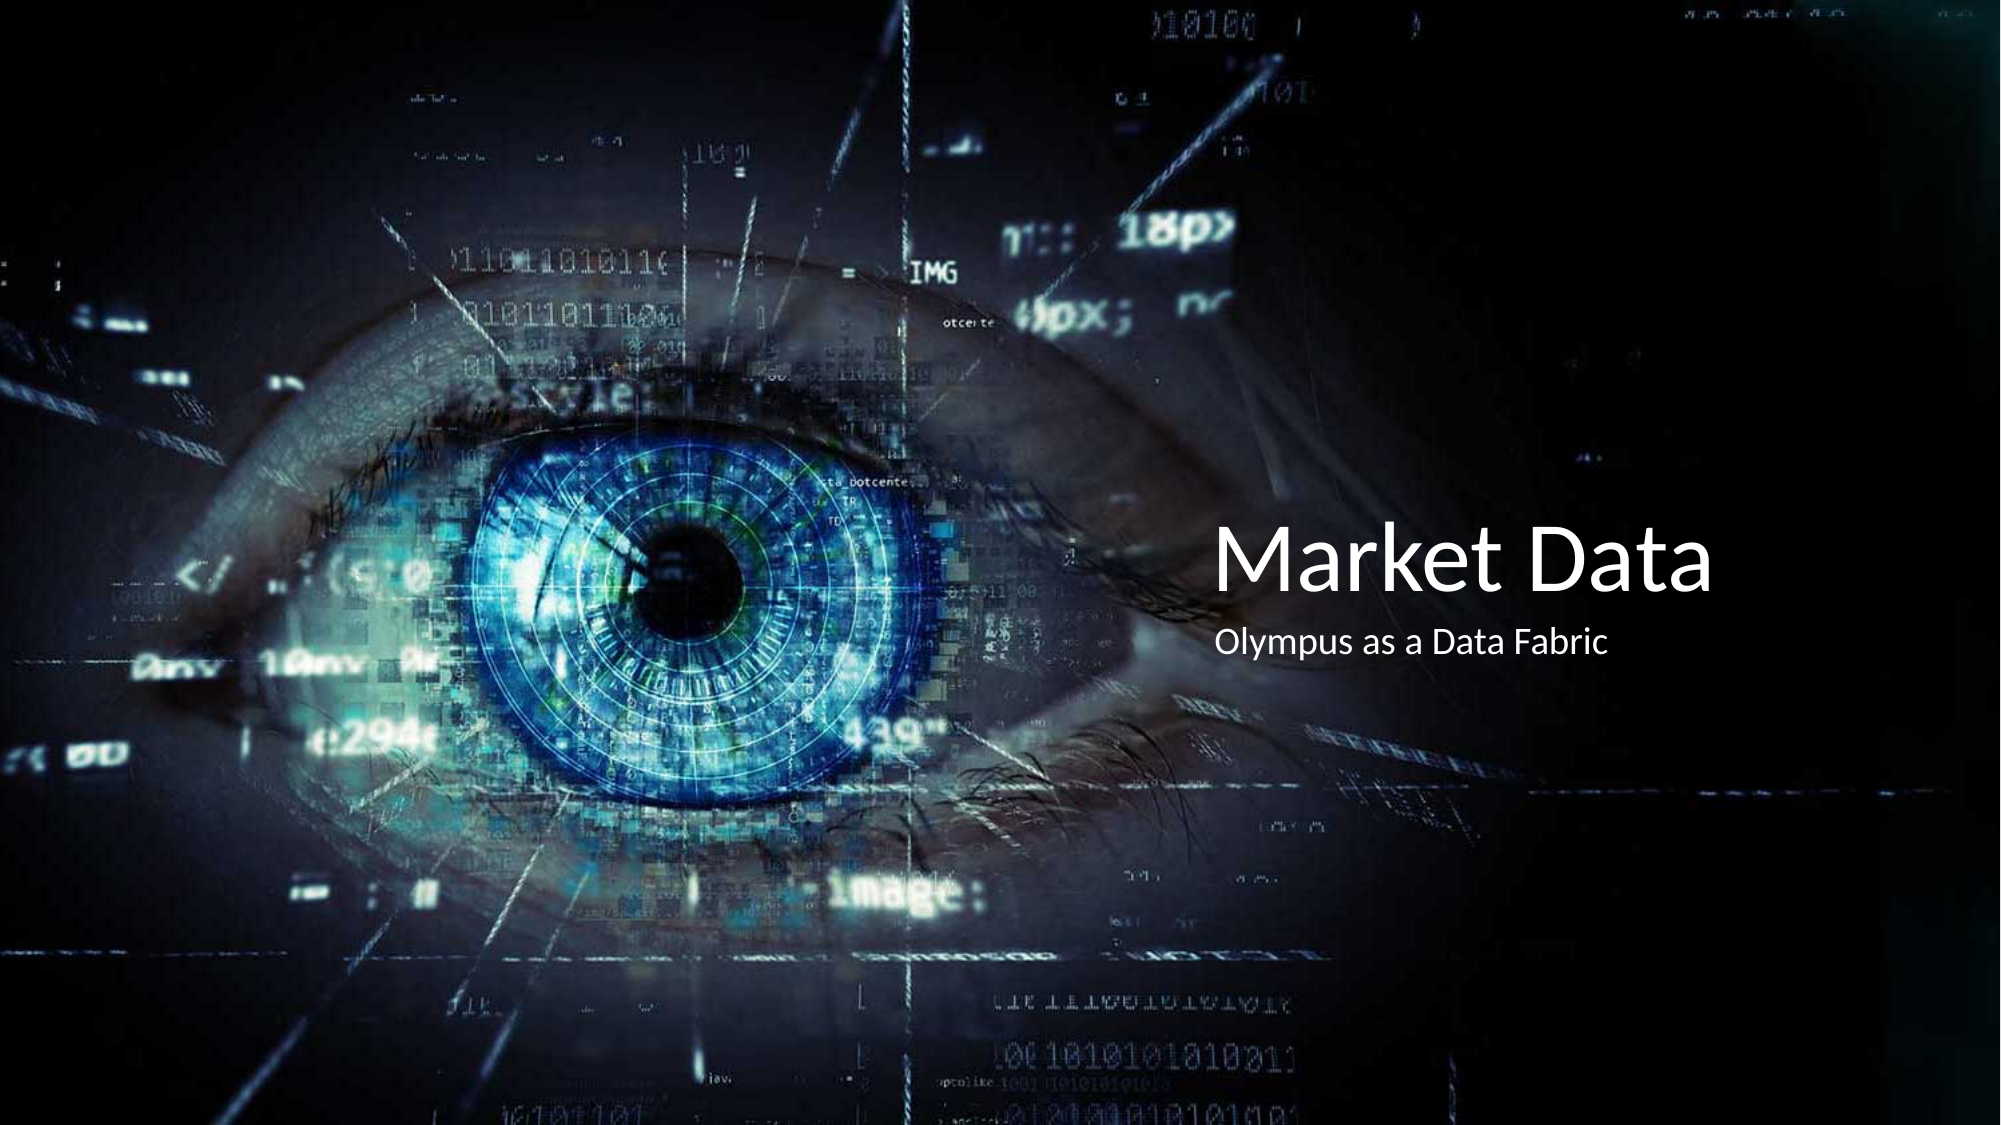

Market Data
Olympus as a Data Fabric